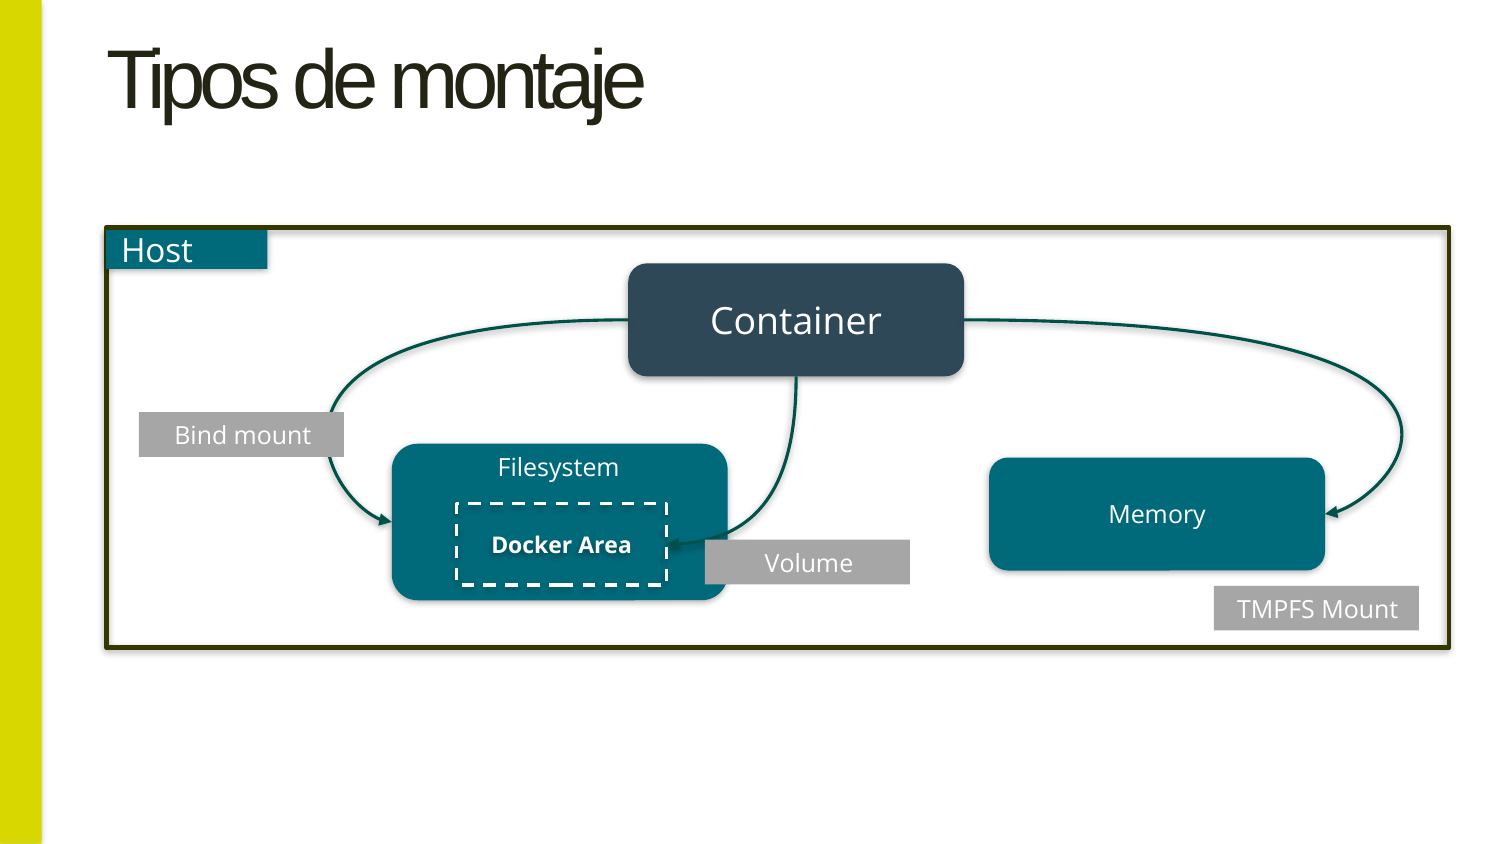

# Tipos de montaje

Host
Container
Bind mount

Filesystem
Memory
Docker Area
Volume
TMPFS Mount